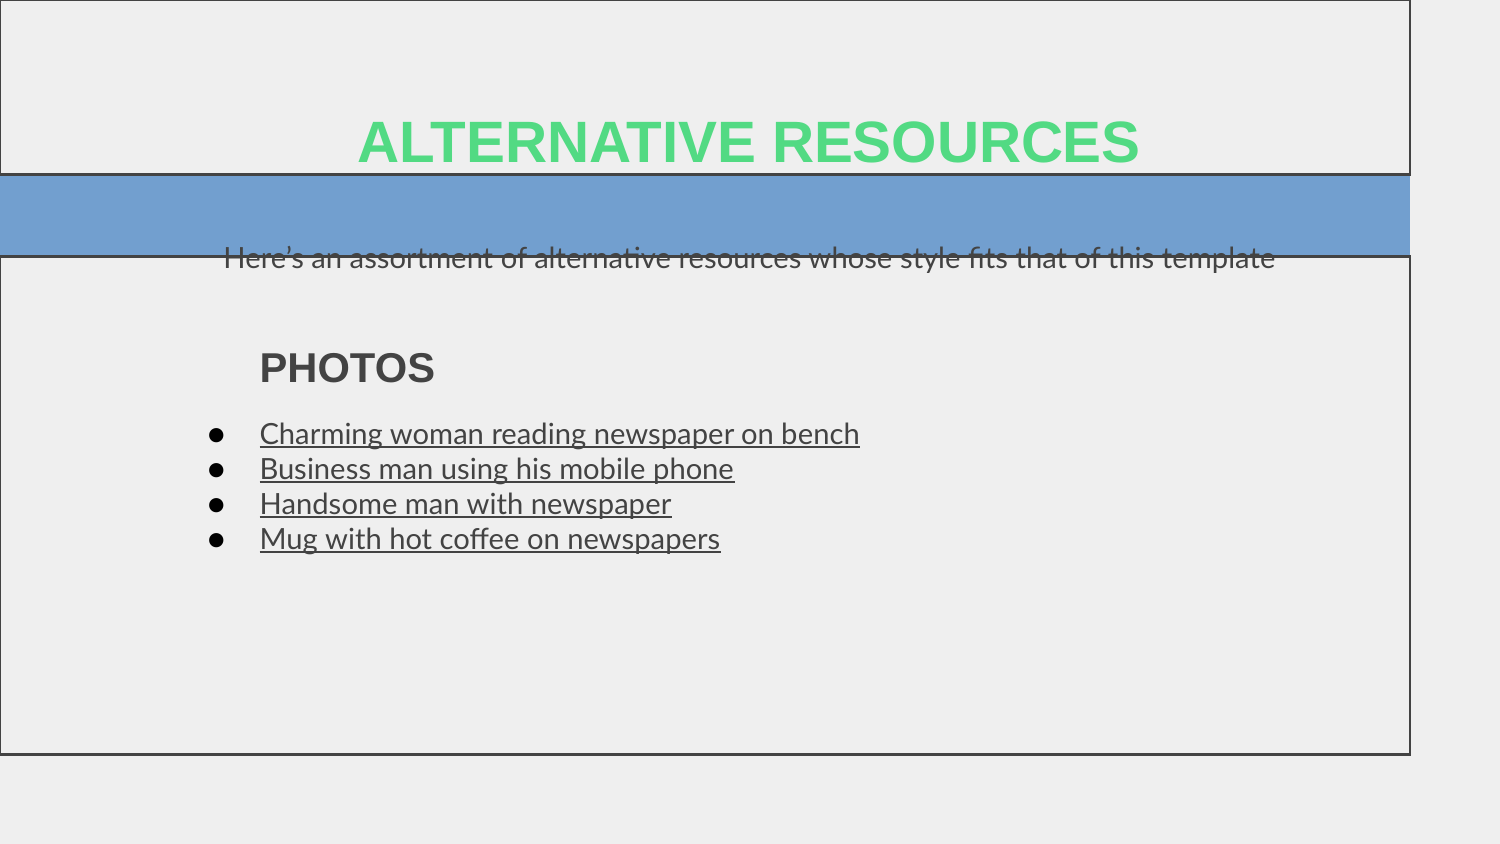

# ALTERNATIVE RESOURCES
Here’s an assortment of alternative resources whose style fits that of this template
PHOTOS
Charming woman reading newspaper on bench
Business man using his mobile phone
Handsome man with newspaper
Mug with hot coffee on newspapers